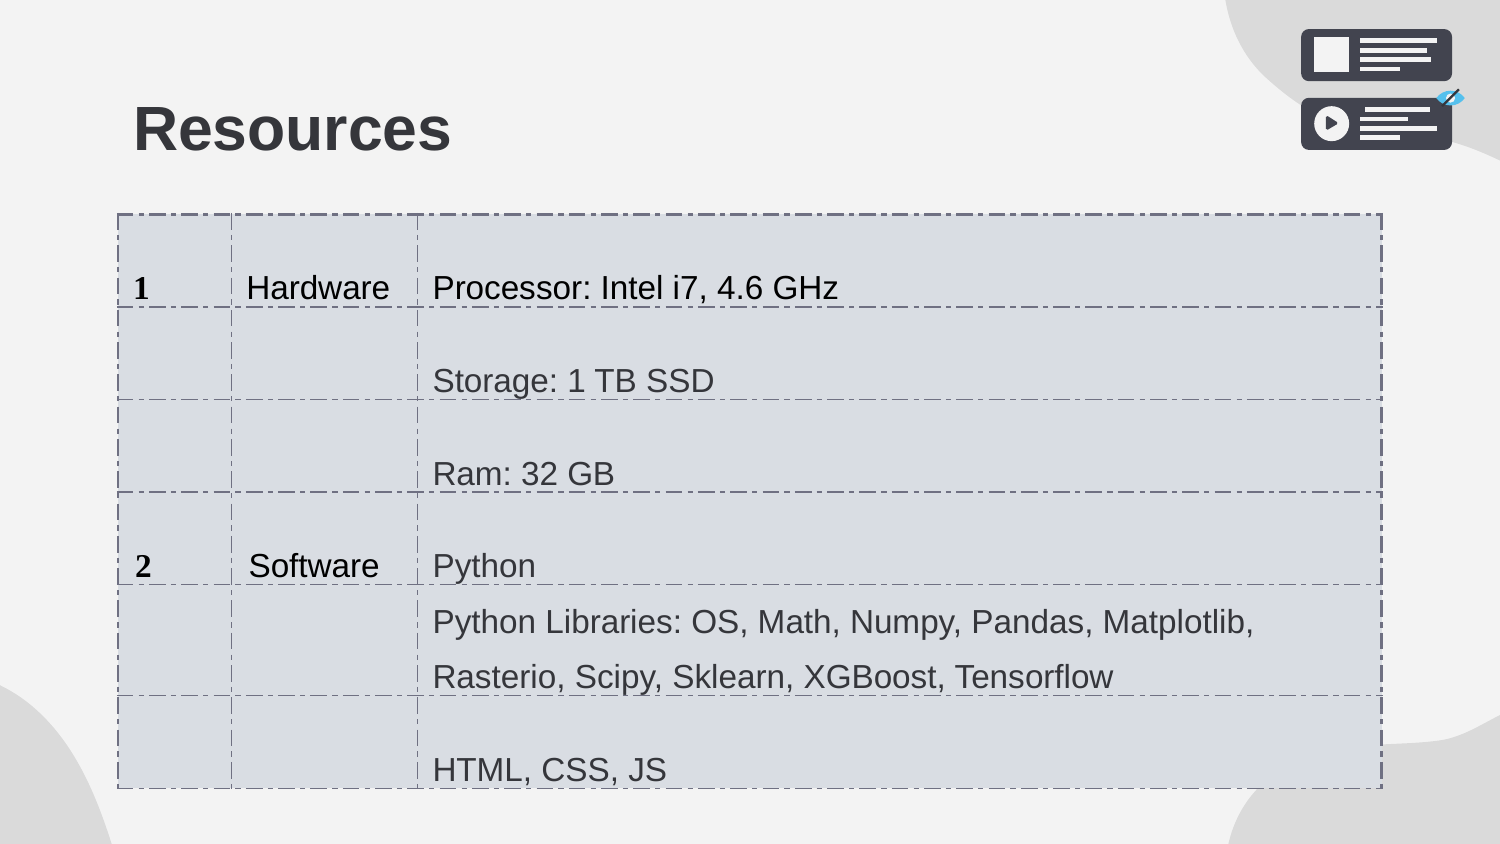

# Resources
| 1 | Hardware | Processor: Intel i7, 4.6 GHz |
| --- | --- | --- |
|  |  | Storage: 1 TB SSD |
|  |  | Ram: 32 GB |
| 2 | Software | Python |
|  |  | Python Libraries: OS, Math, Numpy, Pandas, Matplotlib, Rasterio, Scipy, Sklearn, XGBoost, Tensorflow |
|  |  | HTML, CSS, JS |